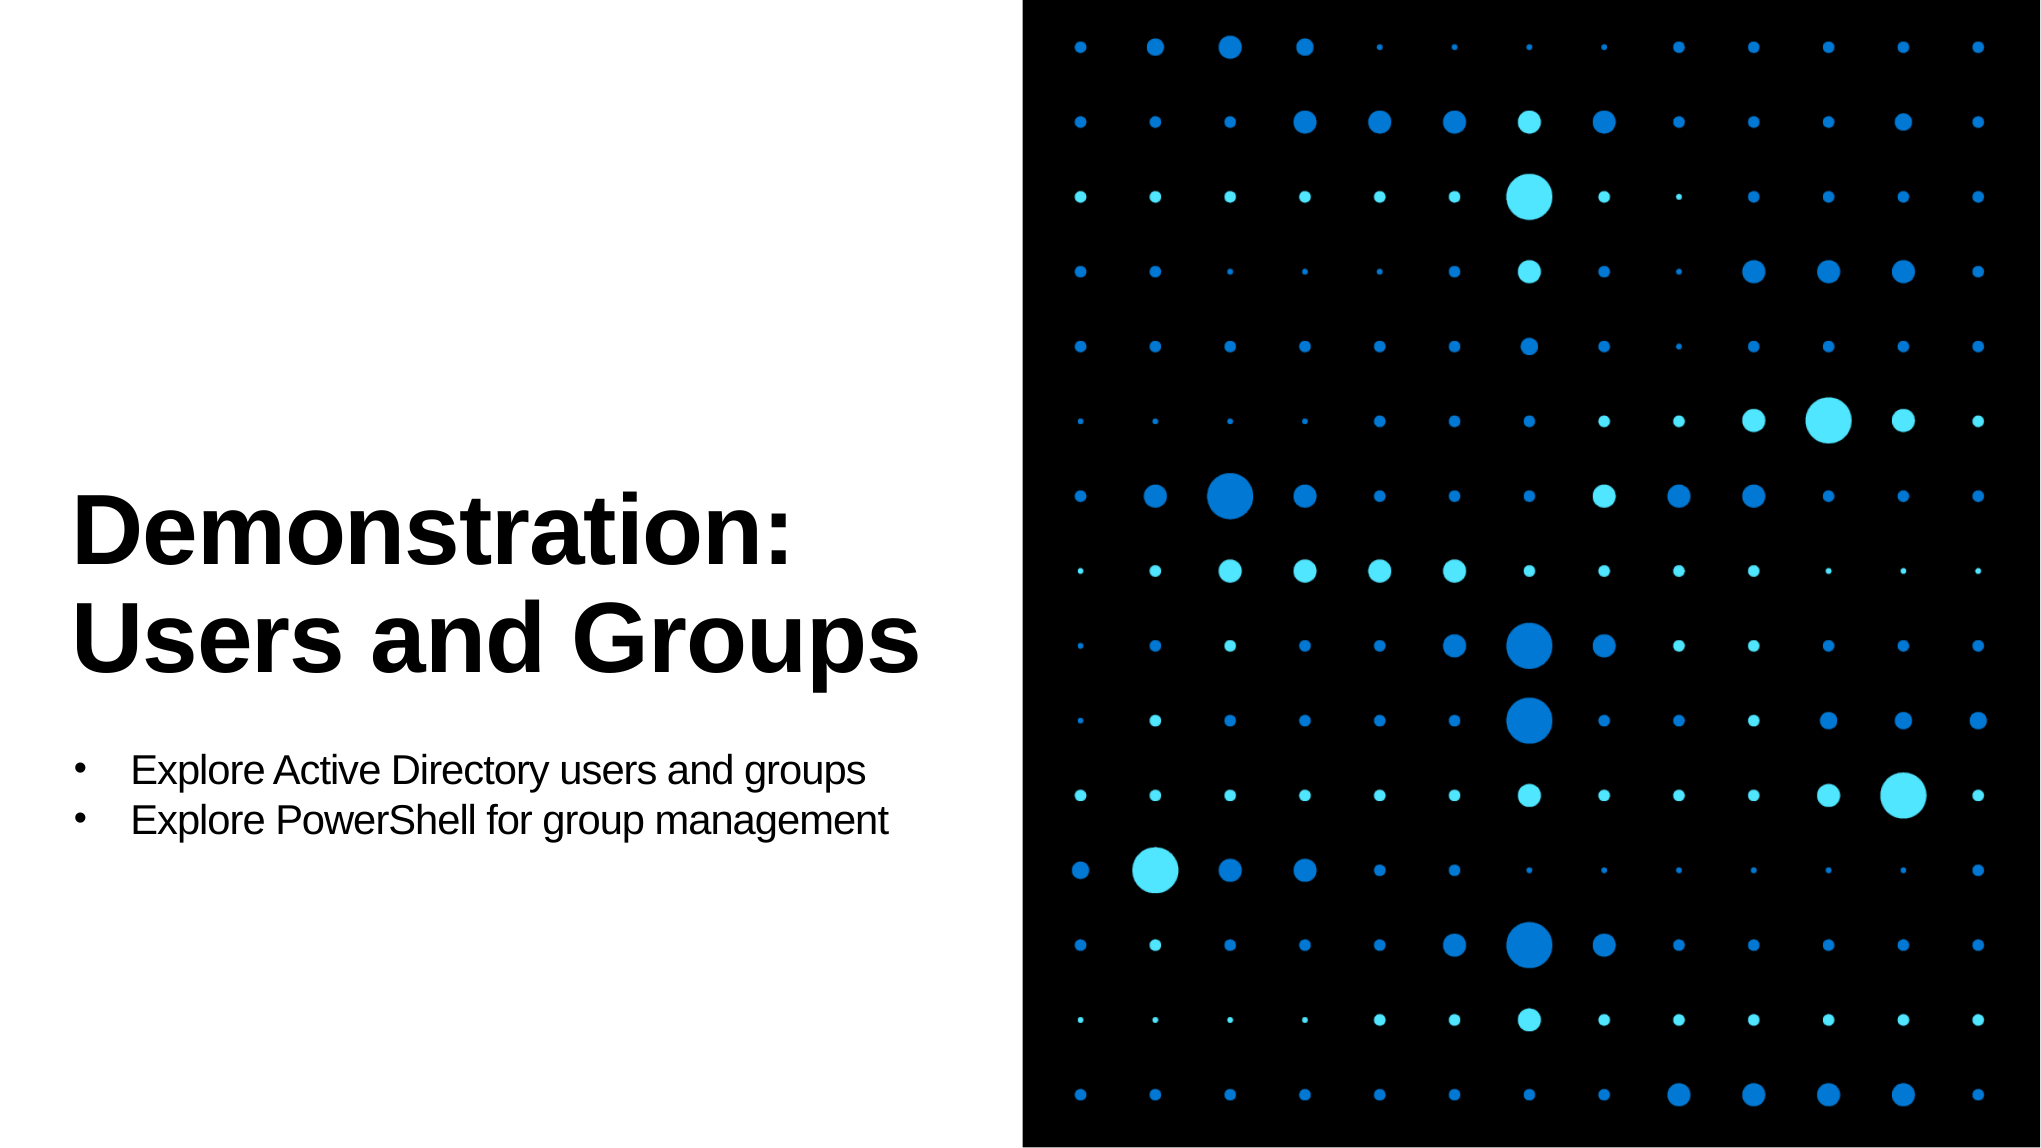

# Demonstration: Users and Groups
Explore Active Directory users and groups
Explore PowerShell for group management